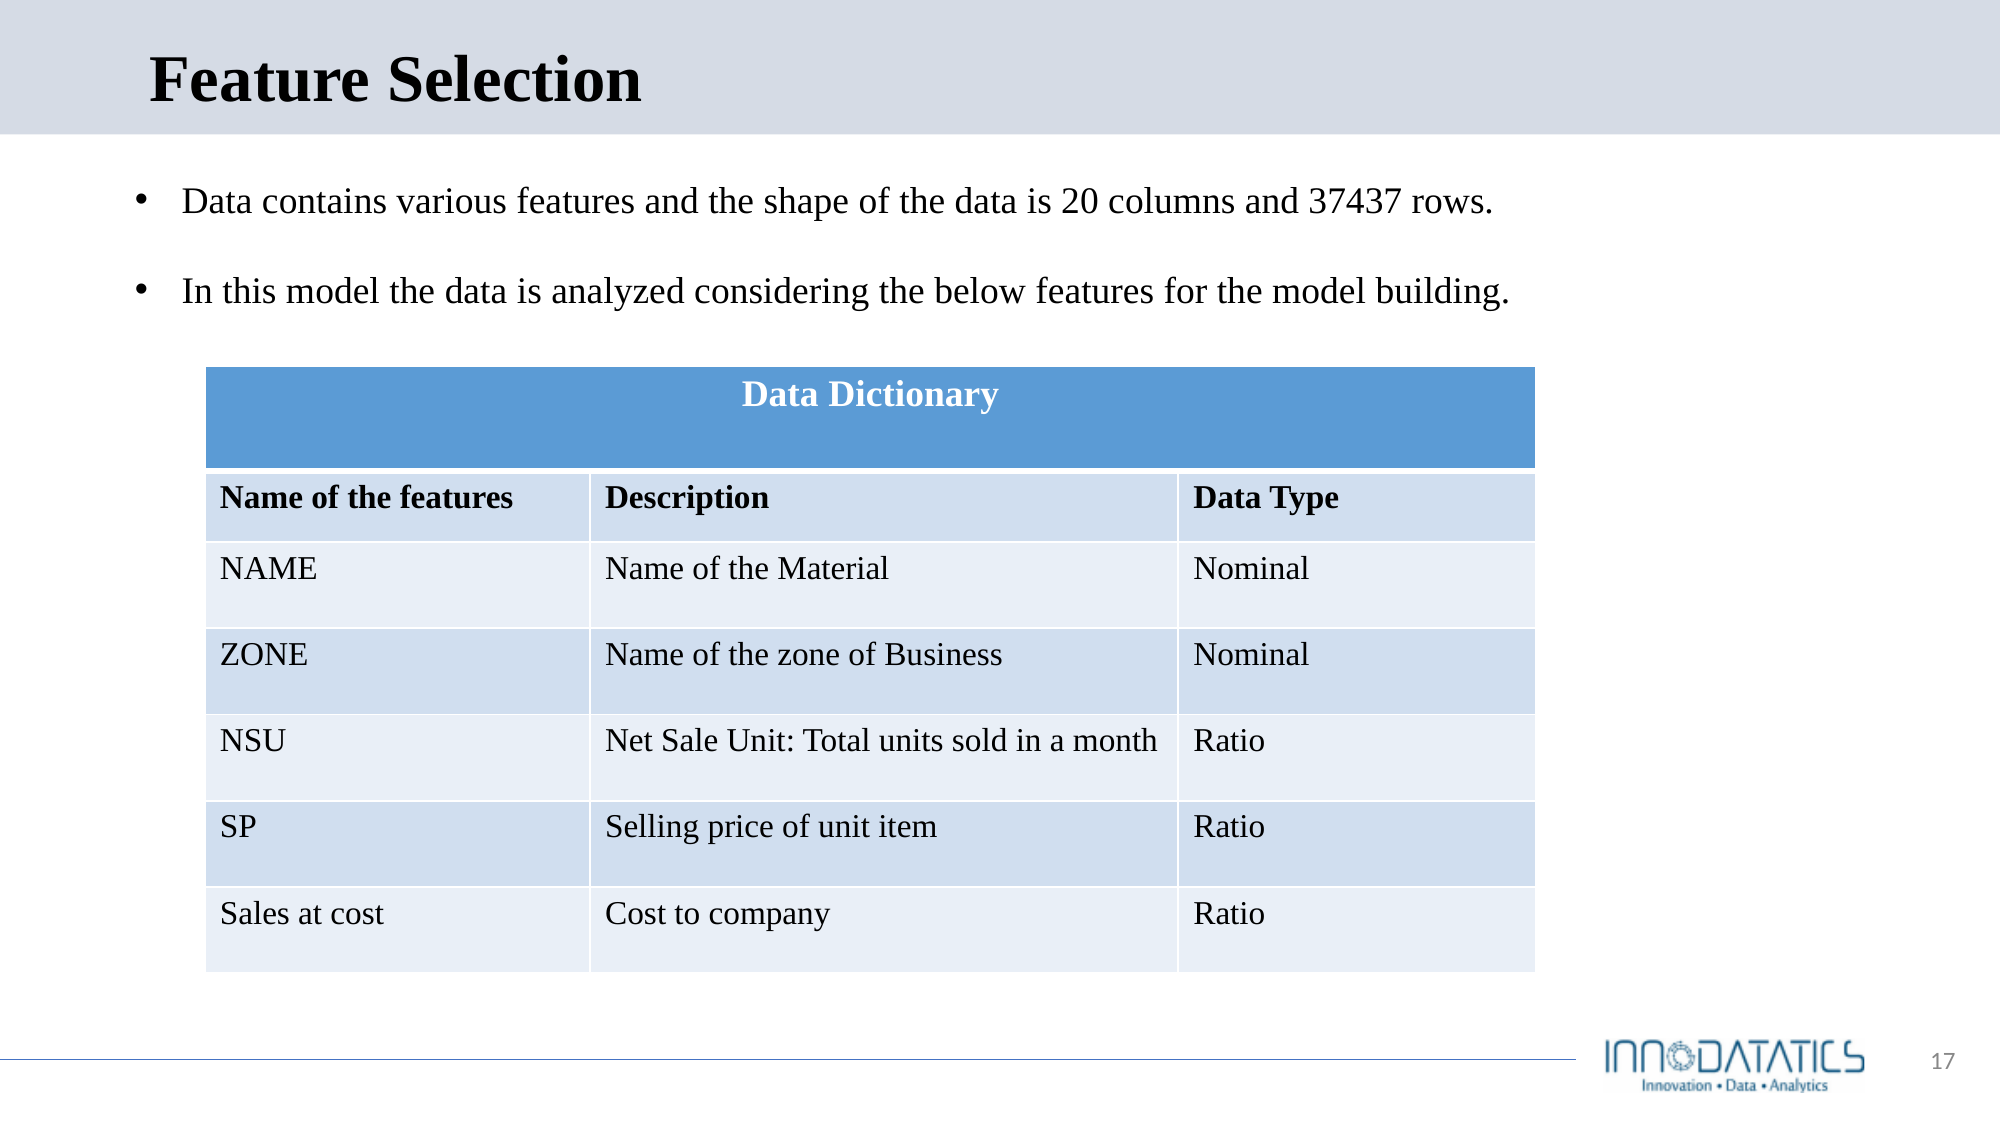

# Feature Selection
Data contains various features and the shape of the data is 20 columns and 37437 rows.

In this model the data is analyzed considering the below features for the model building.

| Data Dictionary |  |  |
| --- | --- | --- |
| Name of the features | Description | Data Type |
| NAME | Name of the Material | Nominal |
| ZONE | Name of the zone of Business | Nominal |
| NSU | Net Sale Unit: Total units sold in a month | Ratio |
| SP | Selling price of unit item | Ratio |
| Sales at cost | Cost to company | Ratio |
17